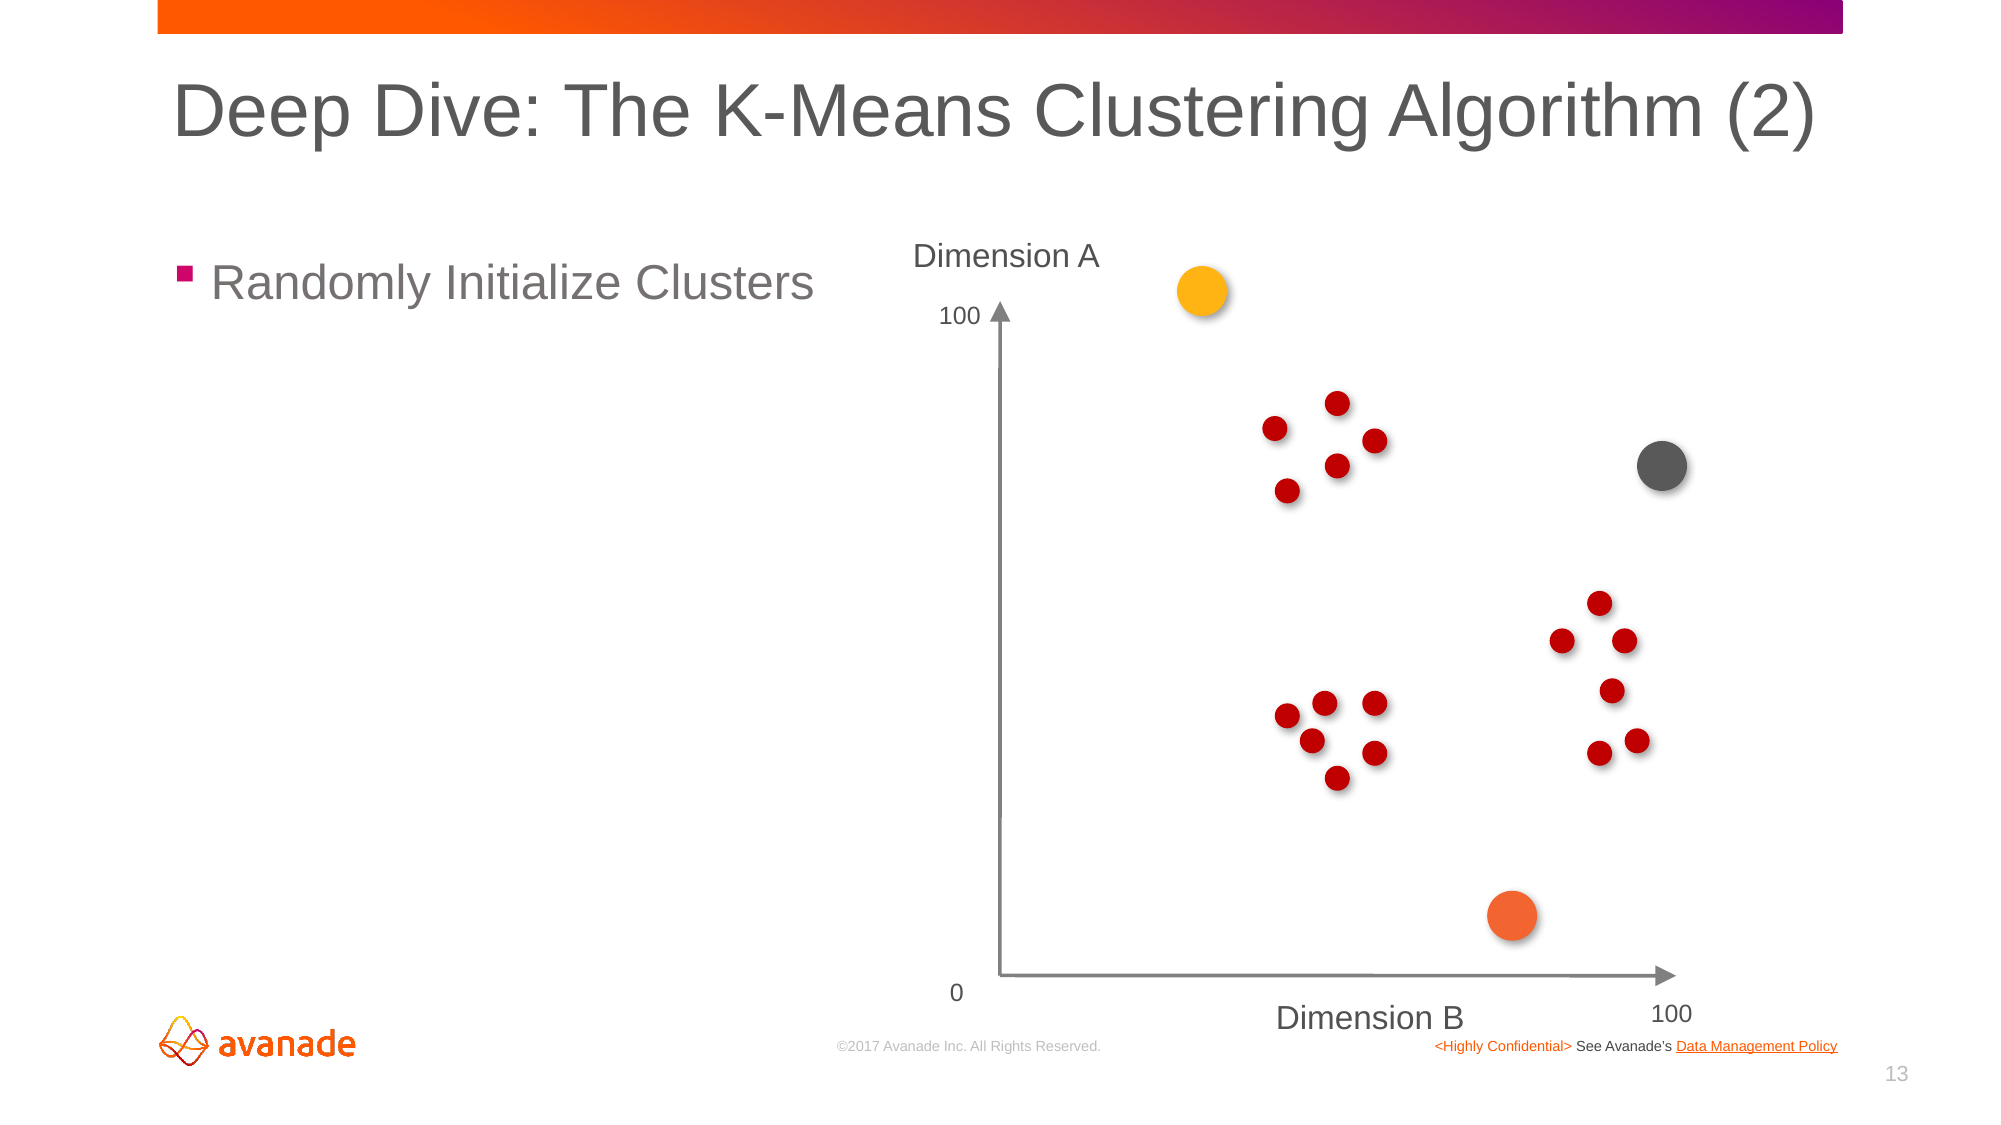

# Deep Dive: The K-Means Clustering Algorithm (2)
Dimension A
 Randomly Initialize Clusters

100

0
Dimension B
100
13